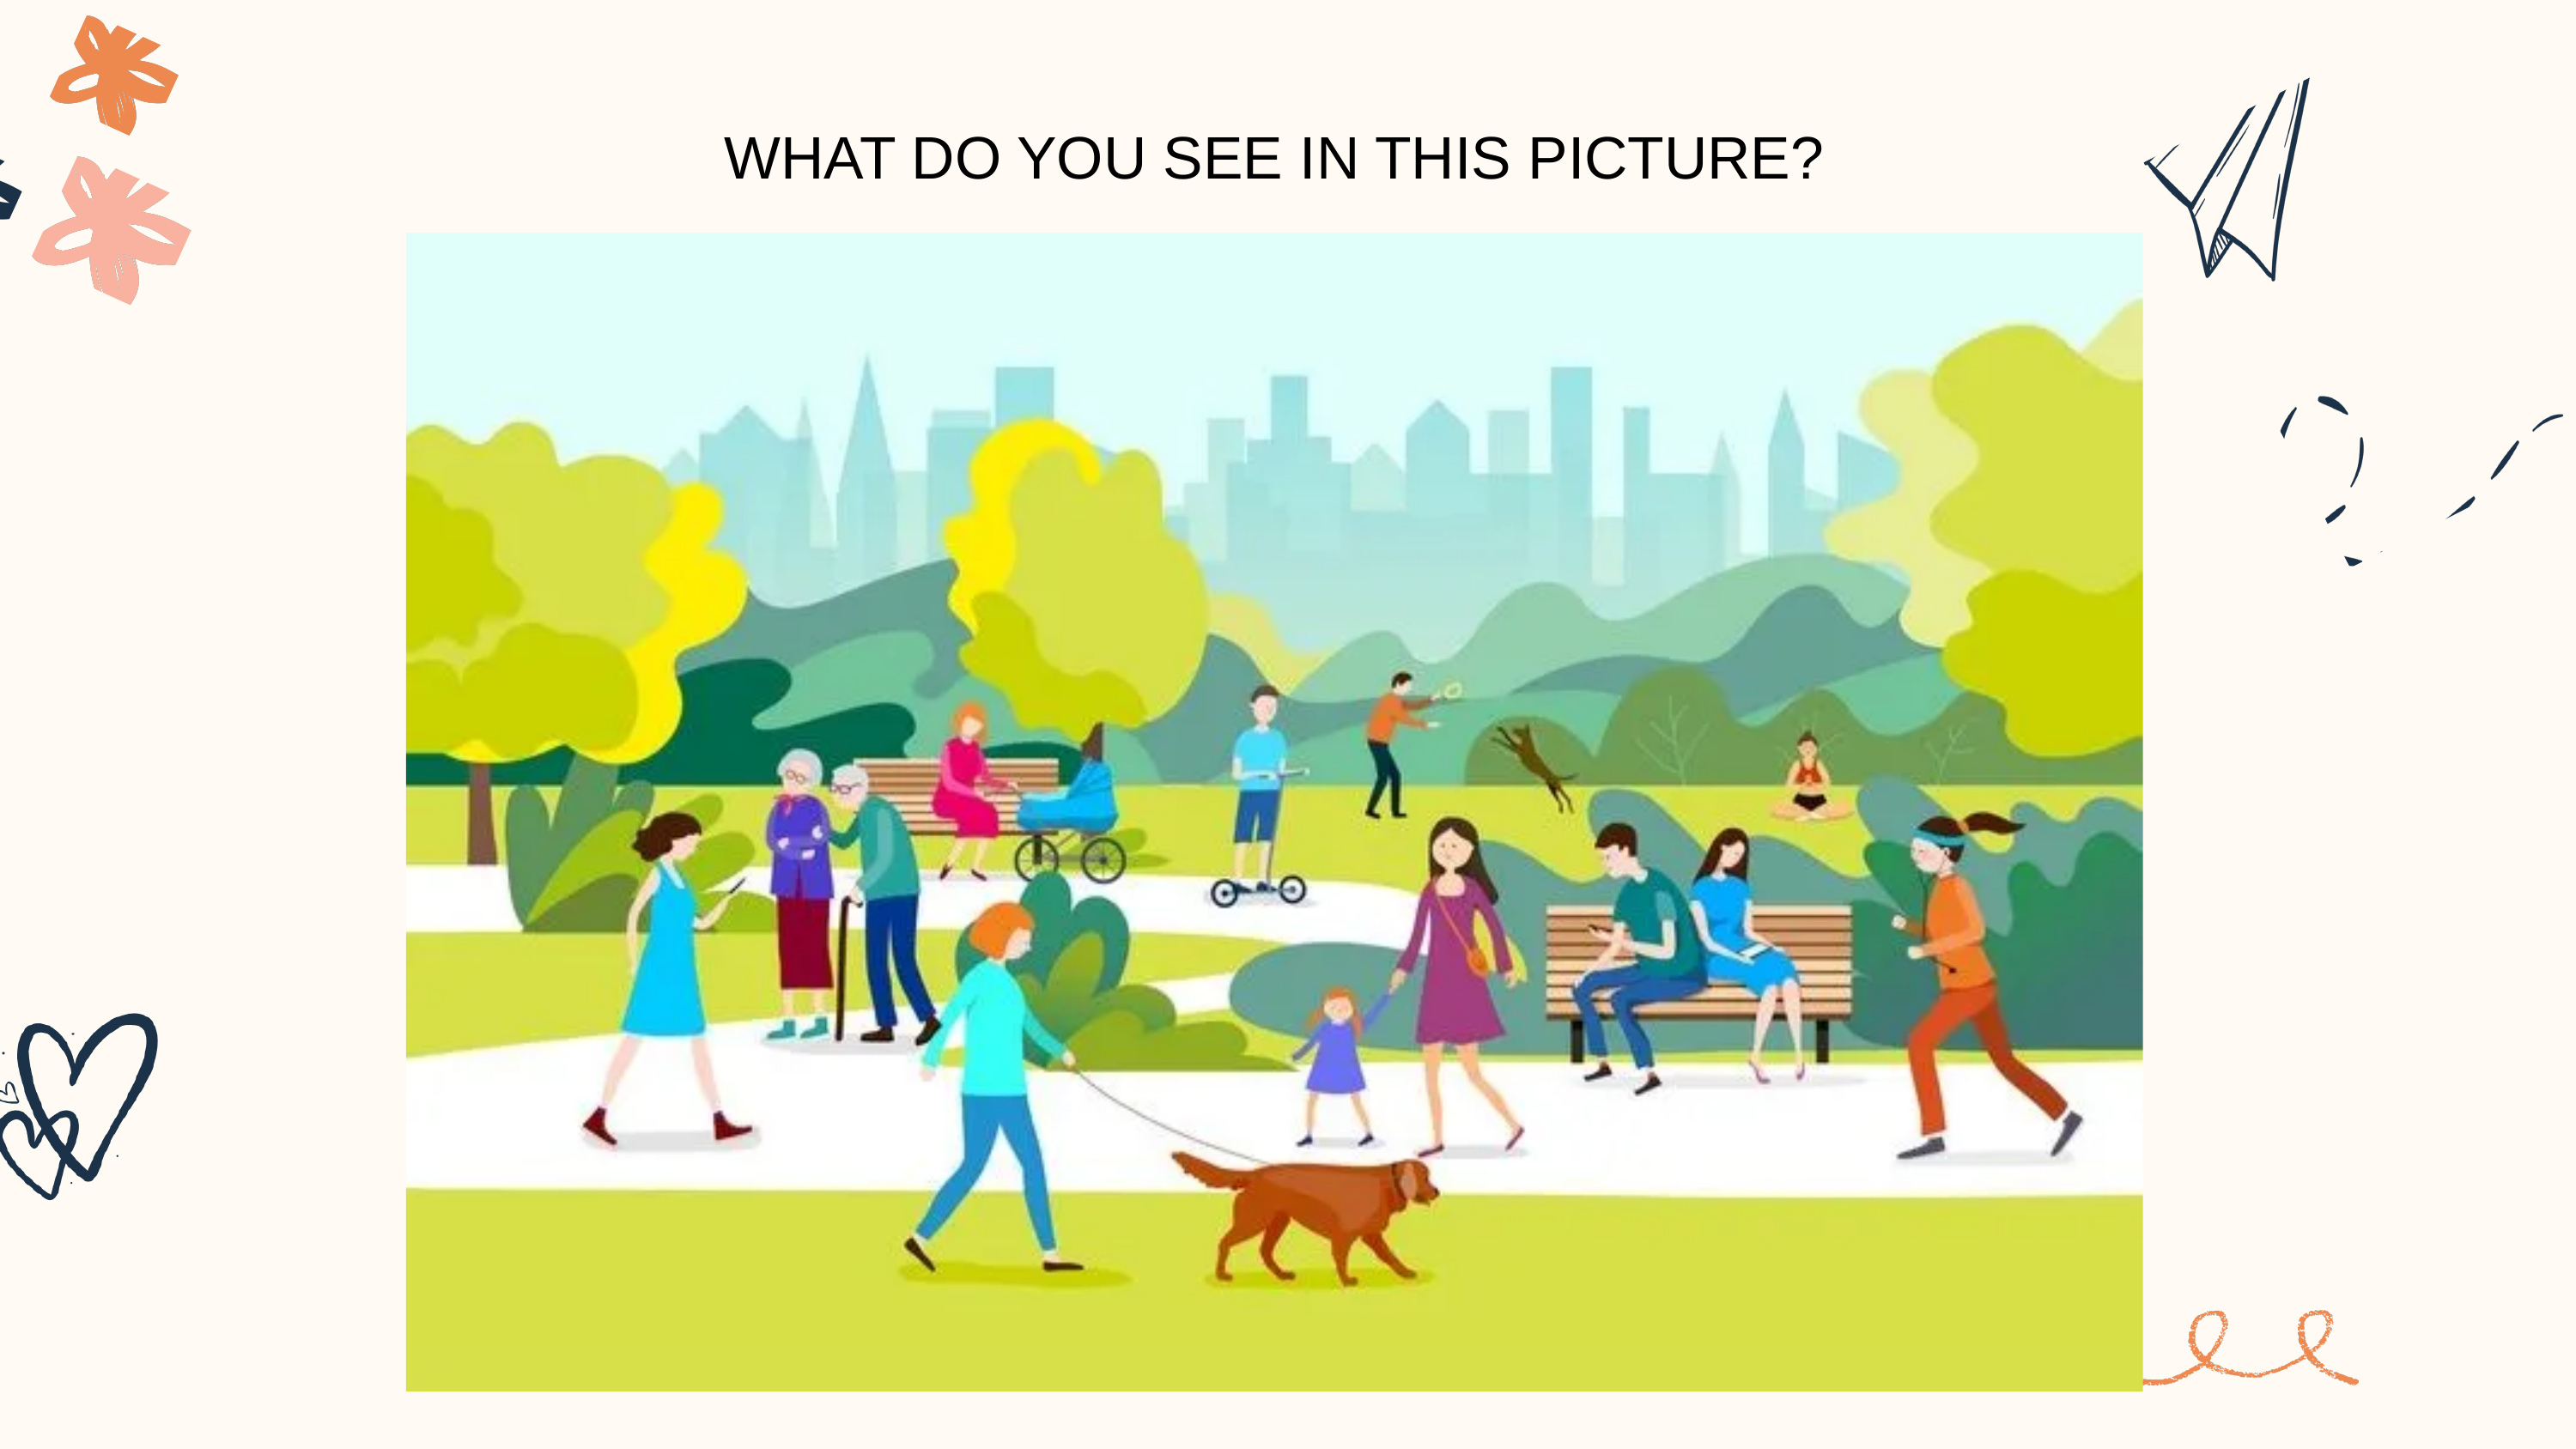

WHAT DO YOU SEE IN THIS PICTURE?